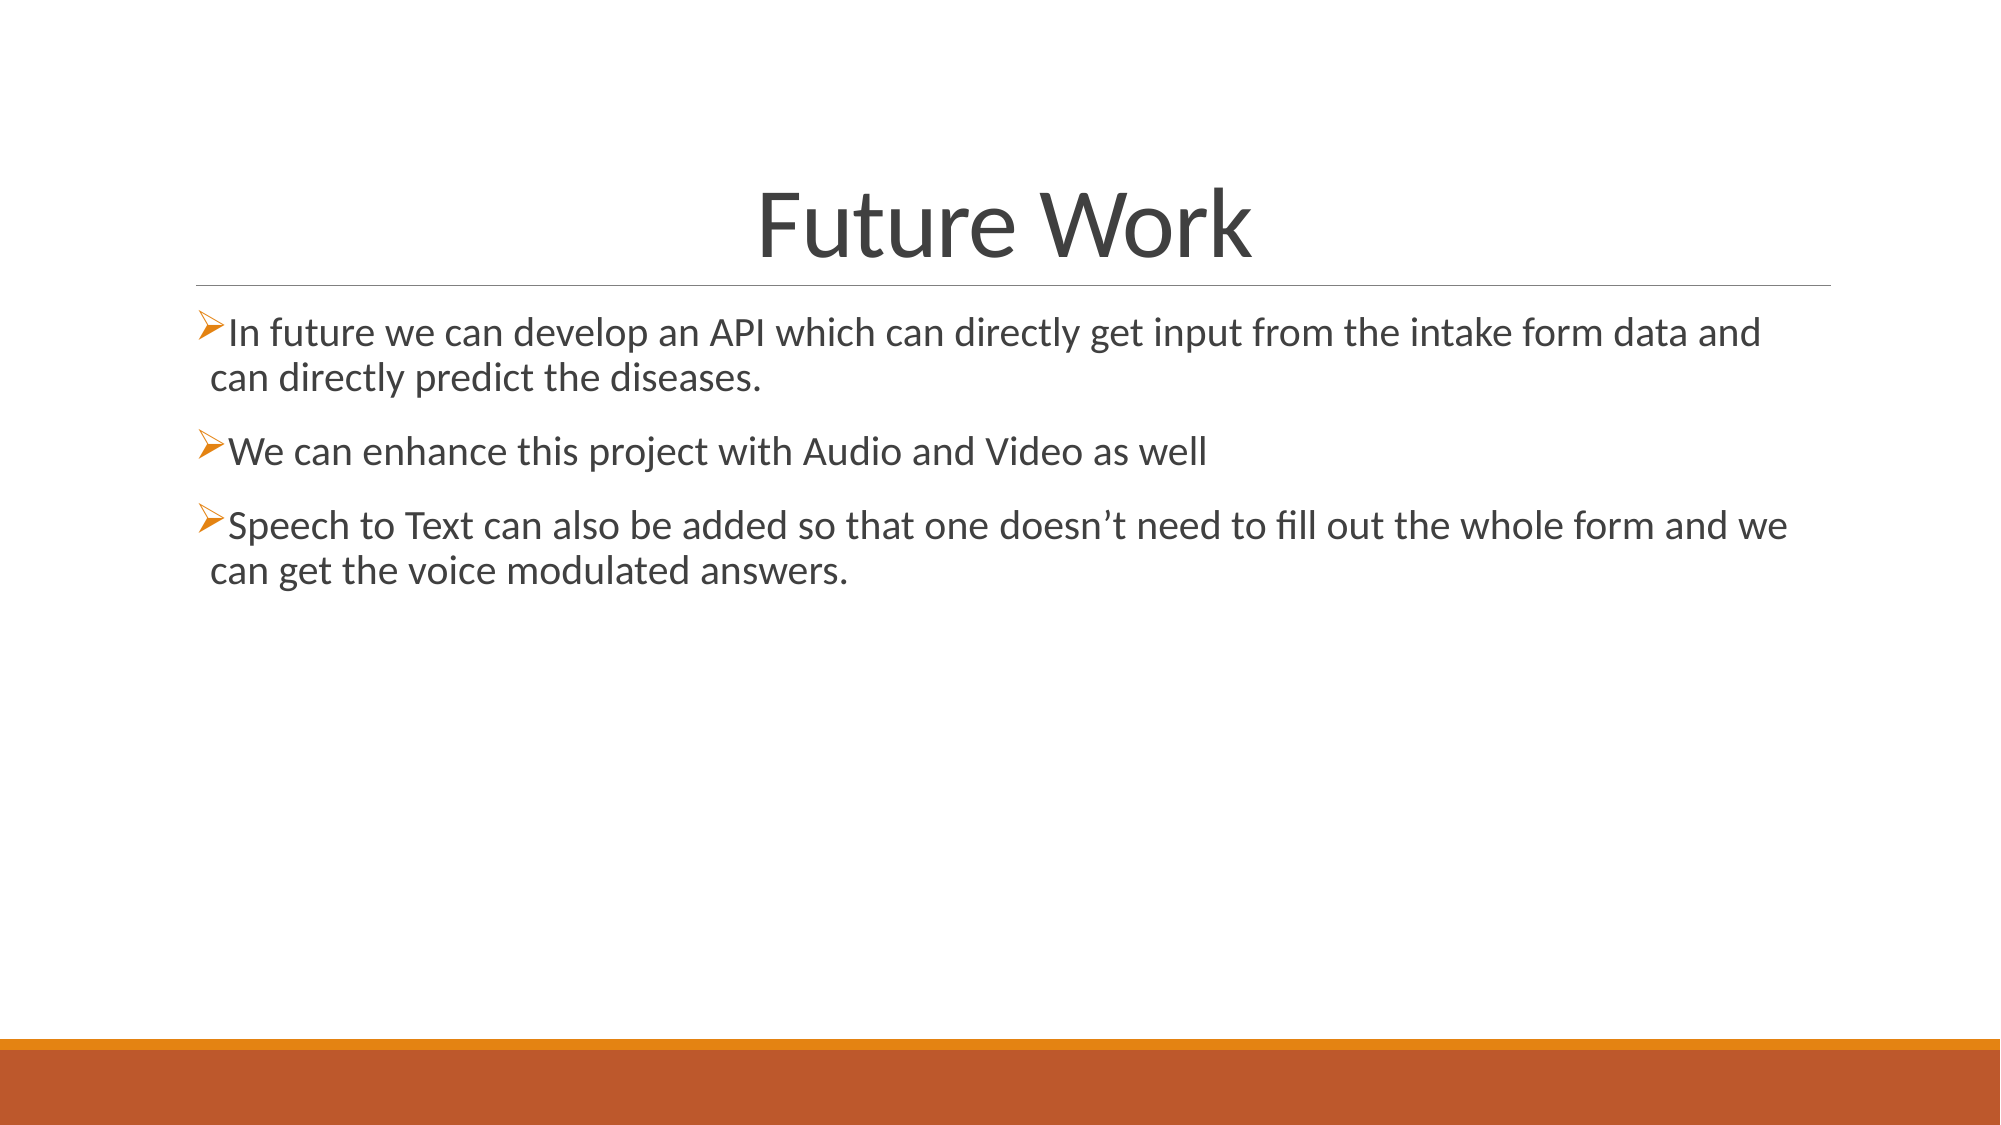

# Future Work
In future we can develop an API which can directly get input from the intake form data and can directly predict the diseases.
We can enhance this project with Audio and Video as well
Speech to Text can also be added so that one doesn’t need to fill out the whole form and we can get the voice modulated answers.